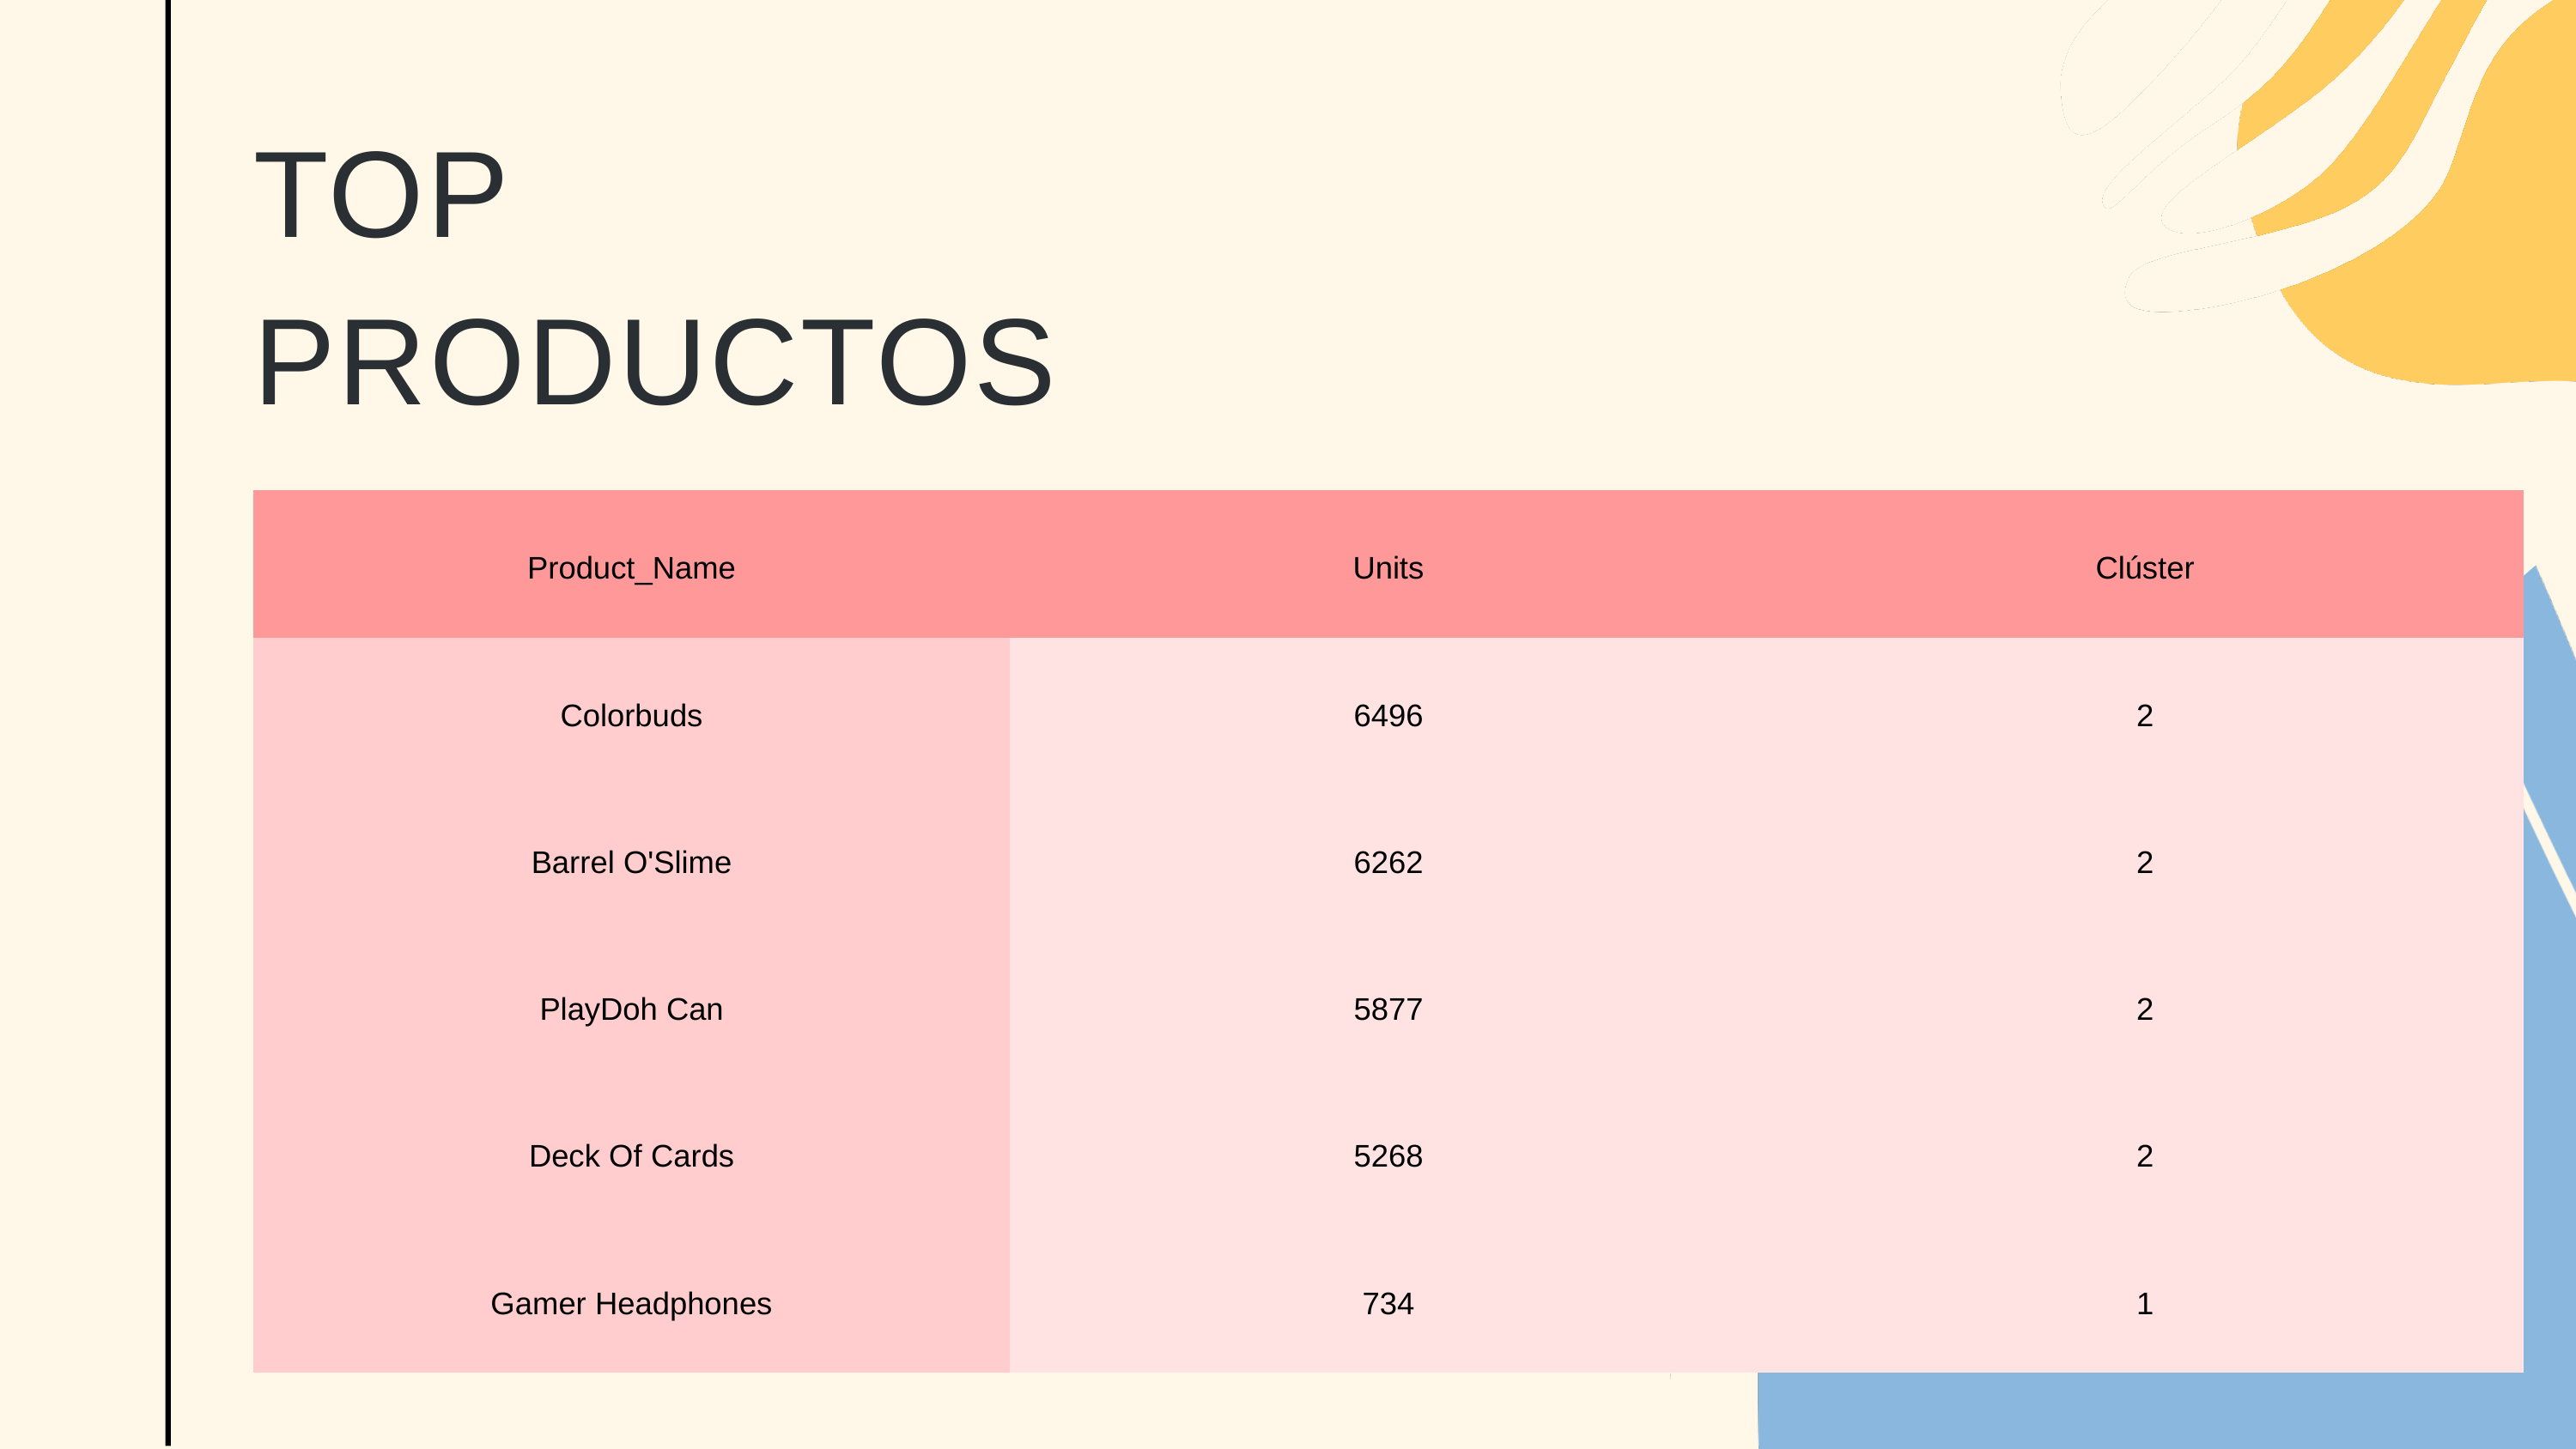

TOP PRODUCTOS
| Product\_Name | Units | Clúster |
| --- | --- | --- |
| Colorbuds | 6496 | 2 |
| Barrel O'Slime | 6262 | 2 |
| PlayDoh Can | 5877 | 2 |
| Deck Of Cards | 5268 | 2 |
| Gamer Headphones | 734 | 1 |